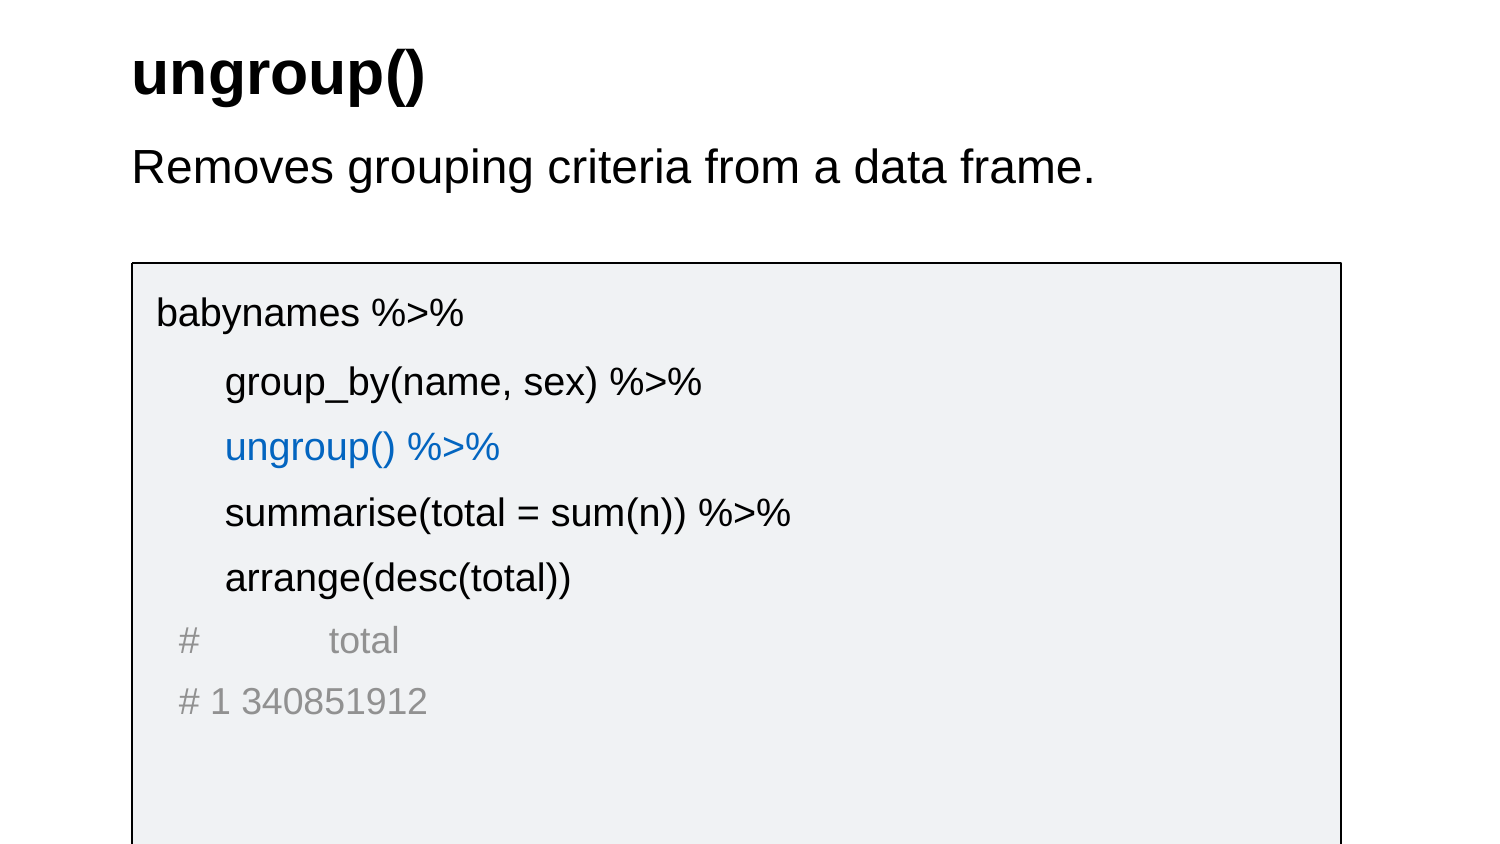

ungroup()
Removes grouping criteria from a data frame.
babynames %>%
group_by(name, sex) %>%  ungroup() %>%
summarise(total = sum(n)) %>%  arrange(desc(total))
#	total
# 1 340851912